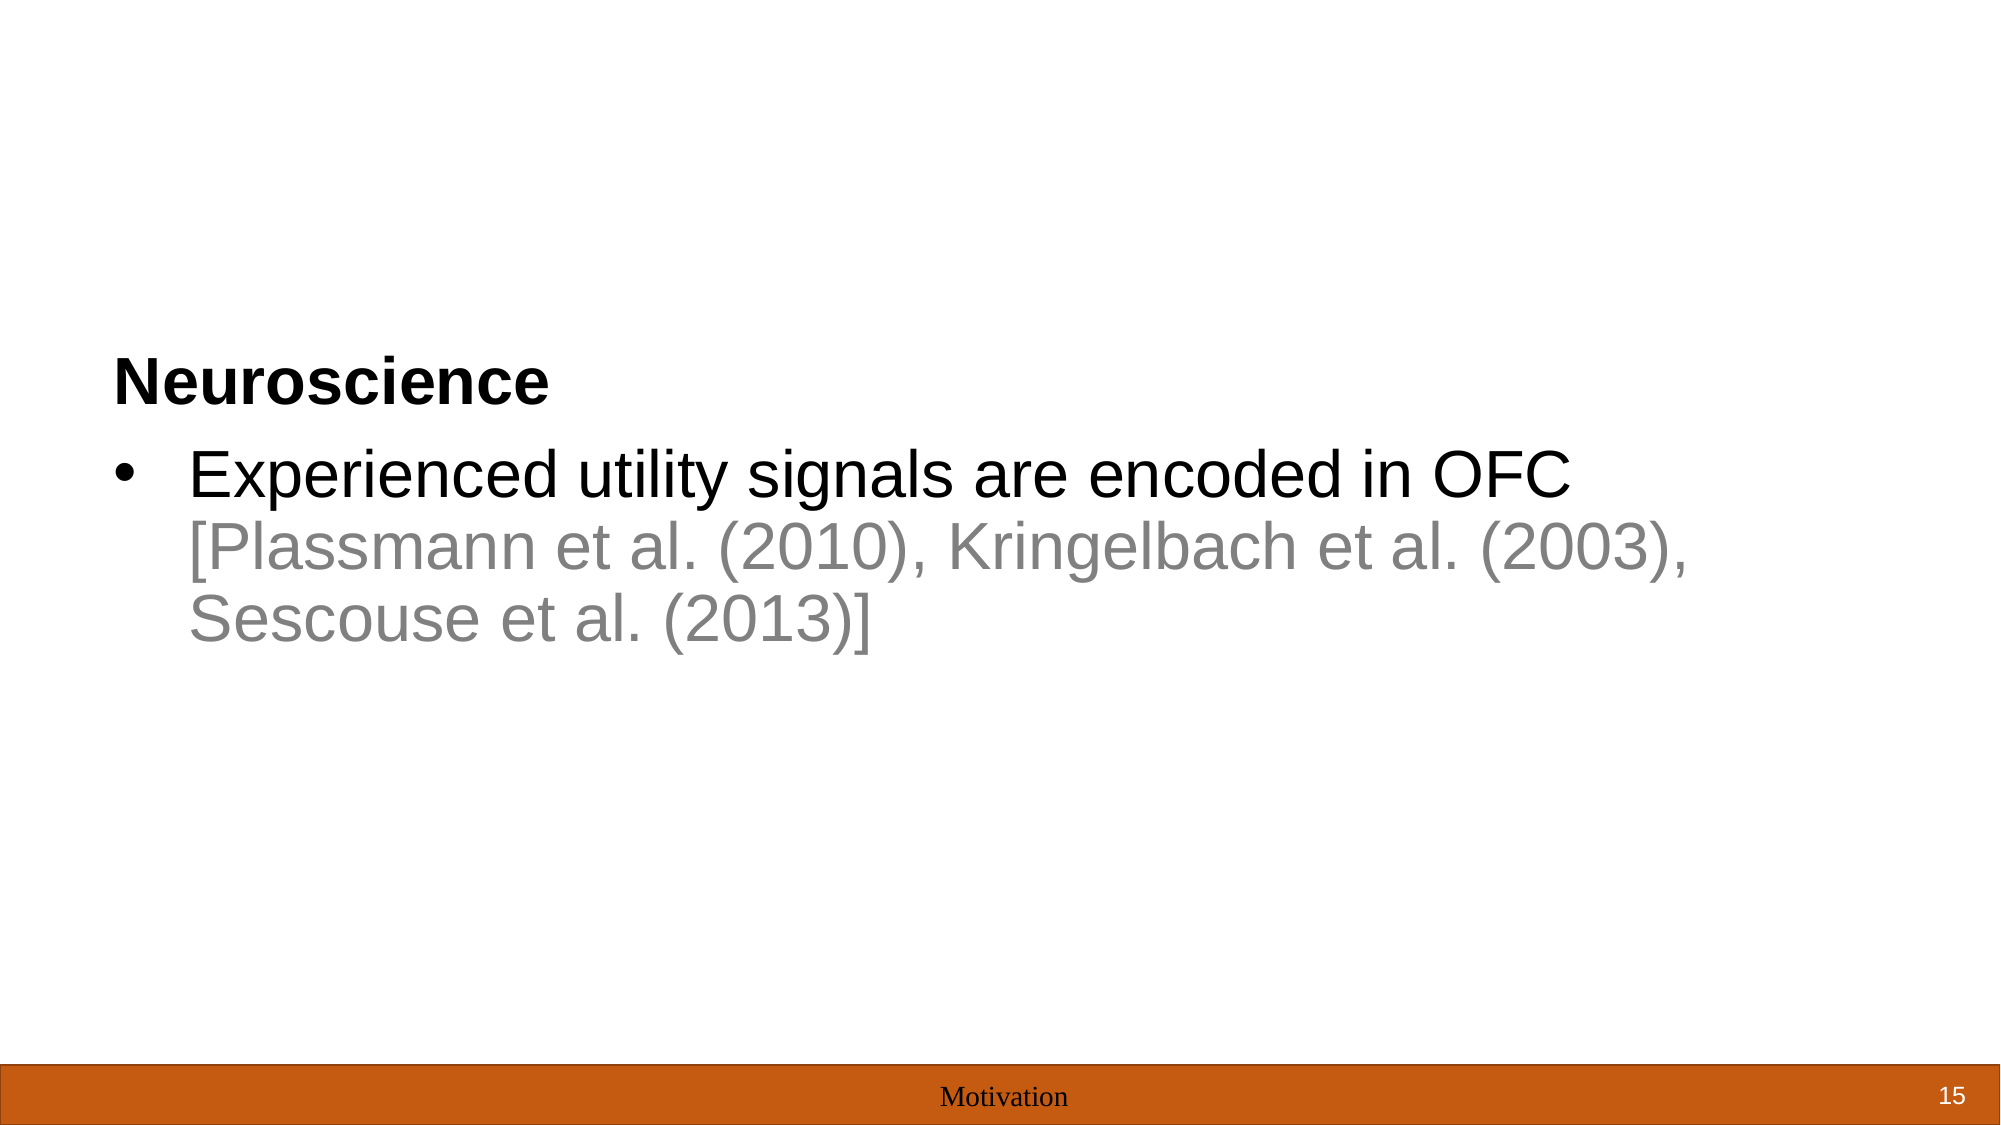

Neuroscience
Experienced utility signals are encoded in OFC [Plassmann et al. (2010), Kringelbach et al. (2003), Sescouse et al. (2013)]
Motivation
15